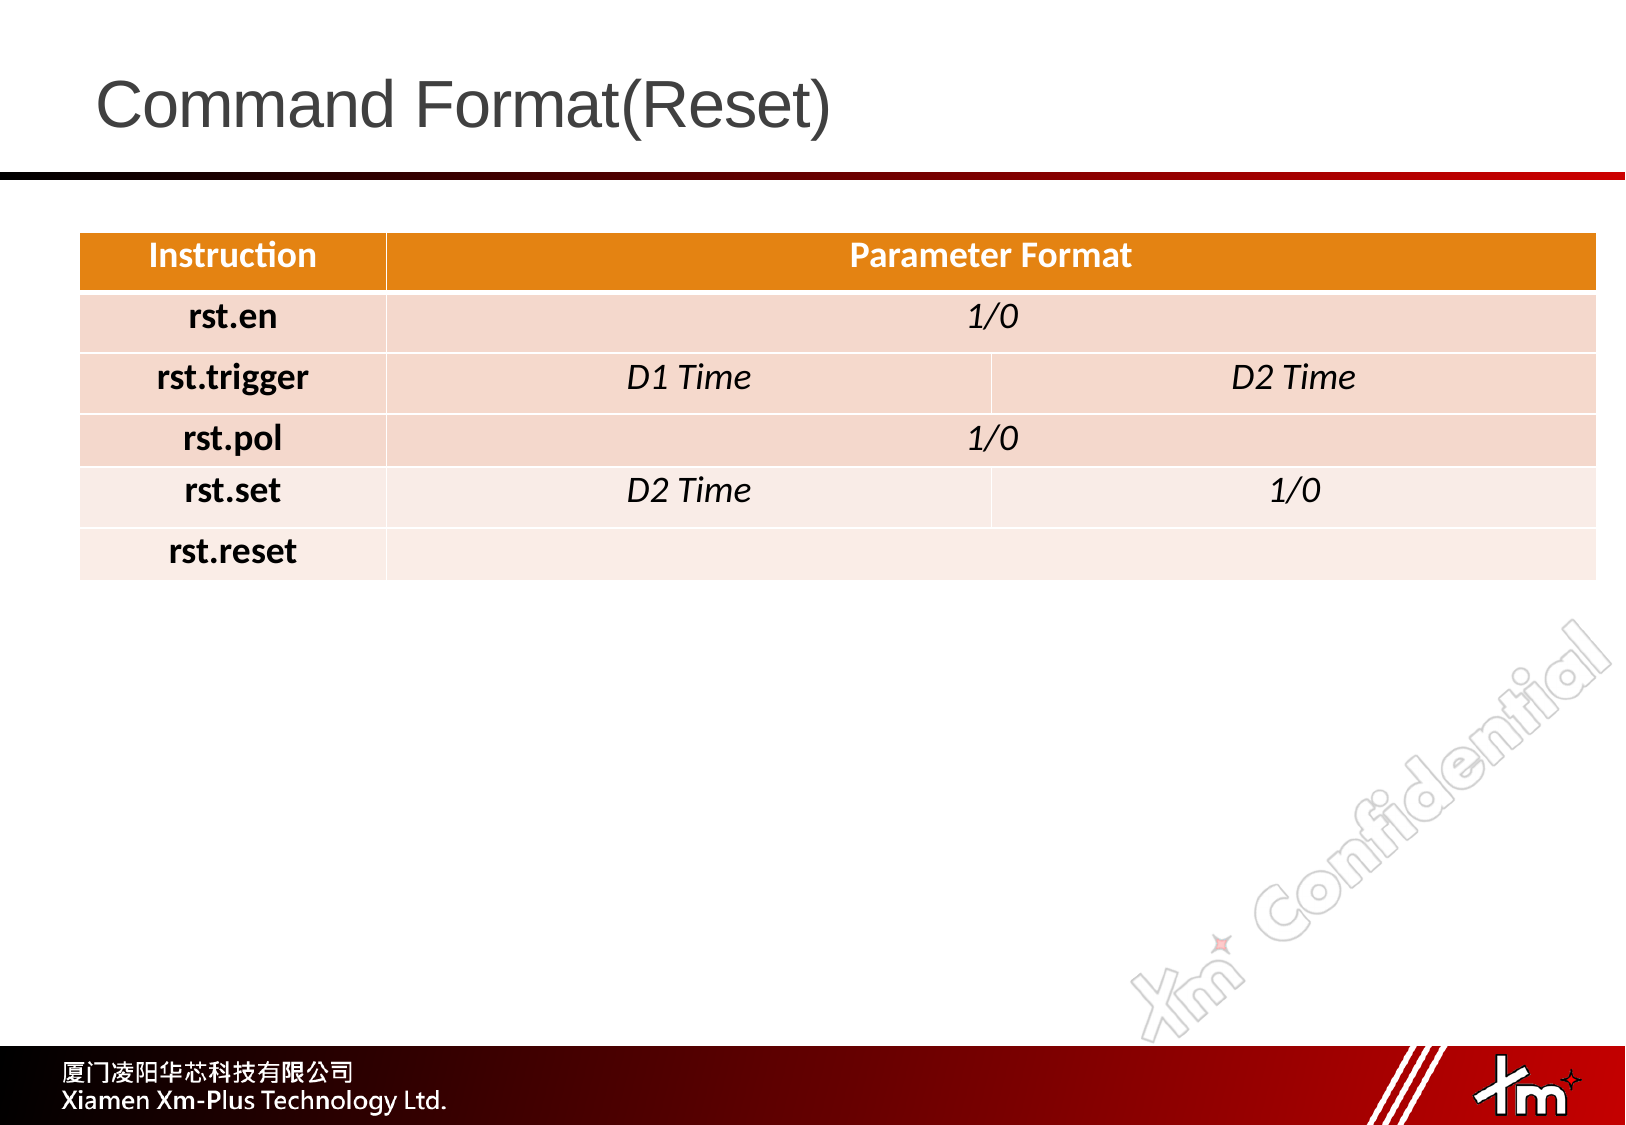

# Command Format(Reset)
| Instruction | Parameter Format |  |
| --- | --- | --- |
| rst.en | 1/0 |  |
| rst.trigger | D1 Time | D2 Time |
| rst.pol | 1/0 |  |
| rst.set | D2 Time | 1/0 |
| rst.reset |  |  |